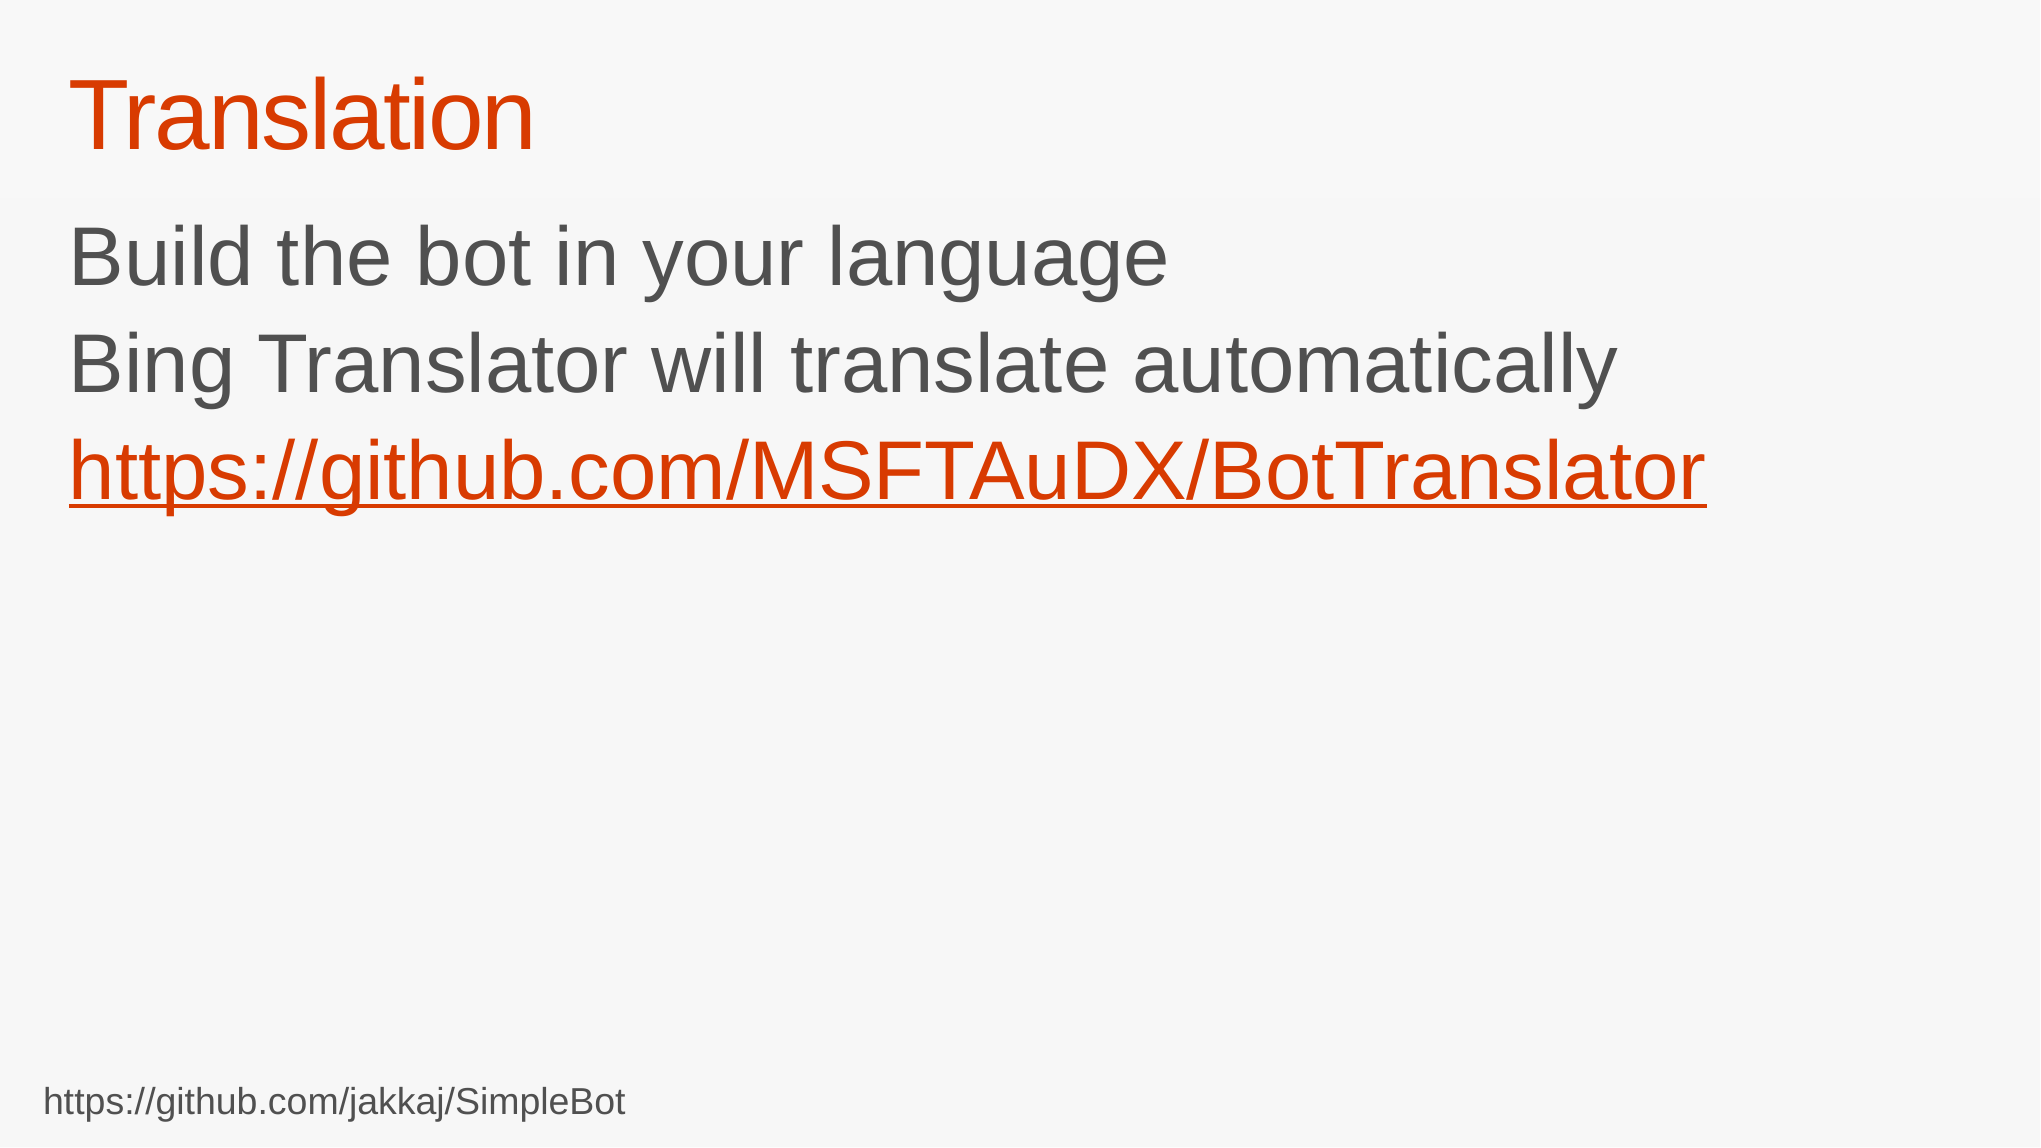

# Translation
Build the bot in your language
Bing Translator will translate automatically
https://github.com/MSFTAuDX/BotTranslator

https://github.com/jakkaj/SimpleBot